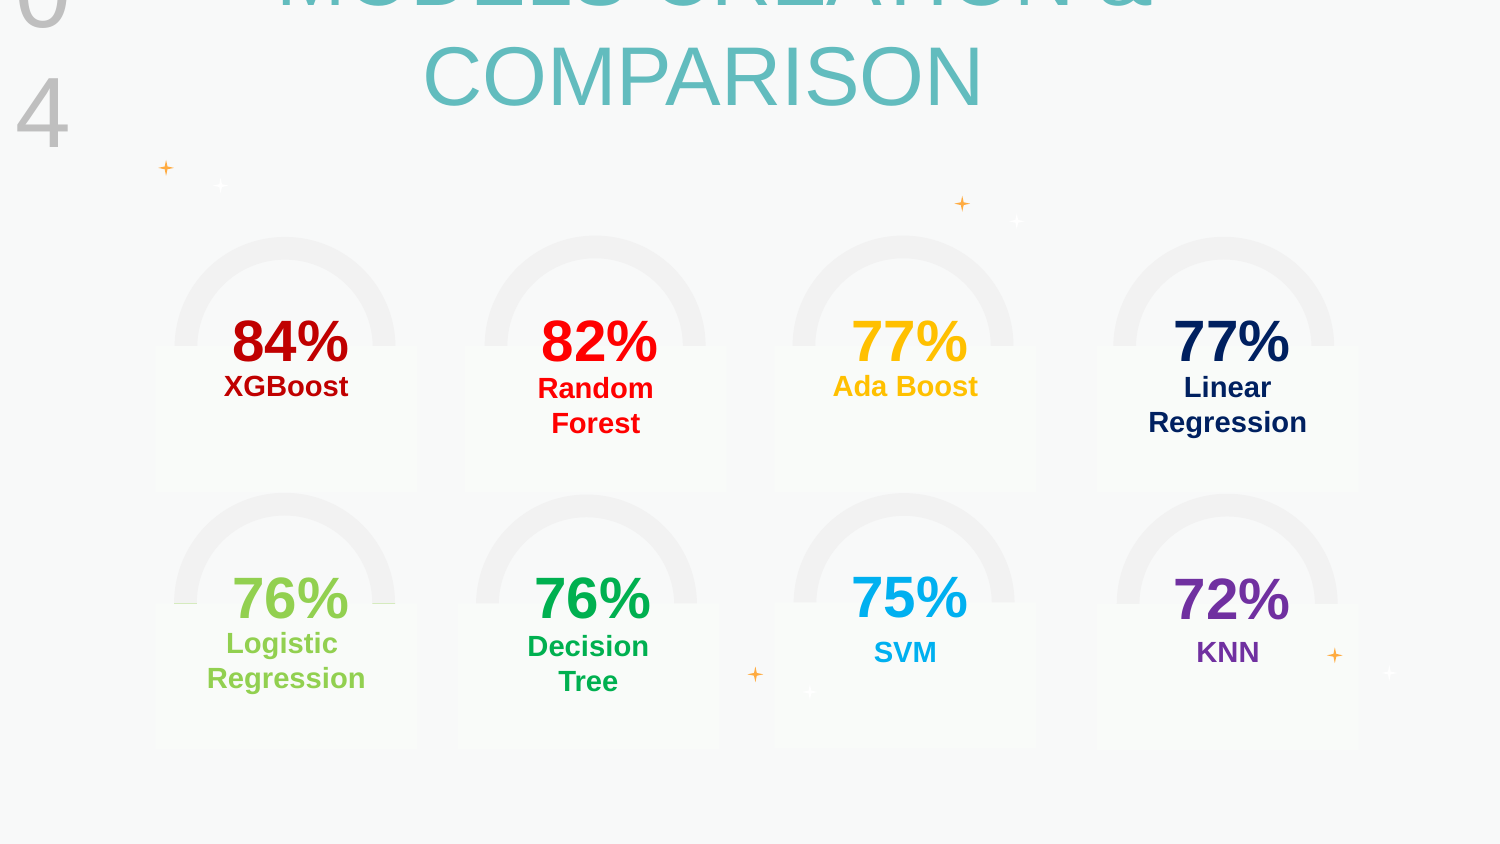

04
MODELS CREATION & COMPARISON

77%
Ada Boost
77%
Linear
Regression
82%
Random
Forest
84%
XGBoost

75%
SVM
76%
Logistic
Regression
76%
Decision
Tree
72%
KNN